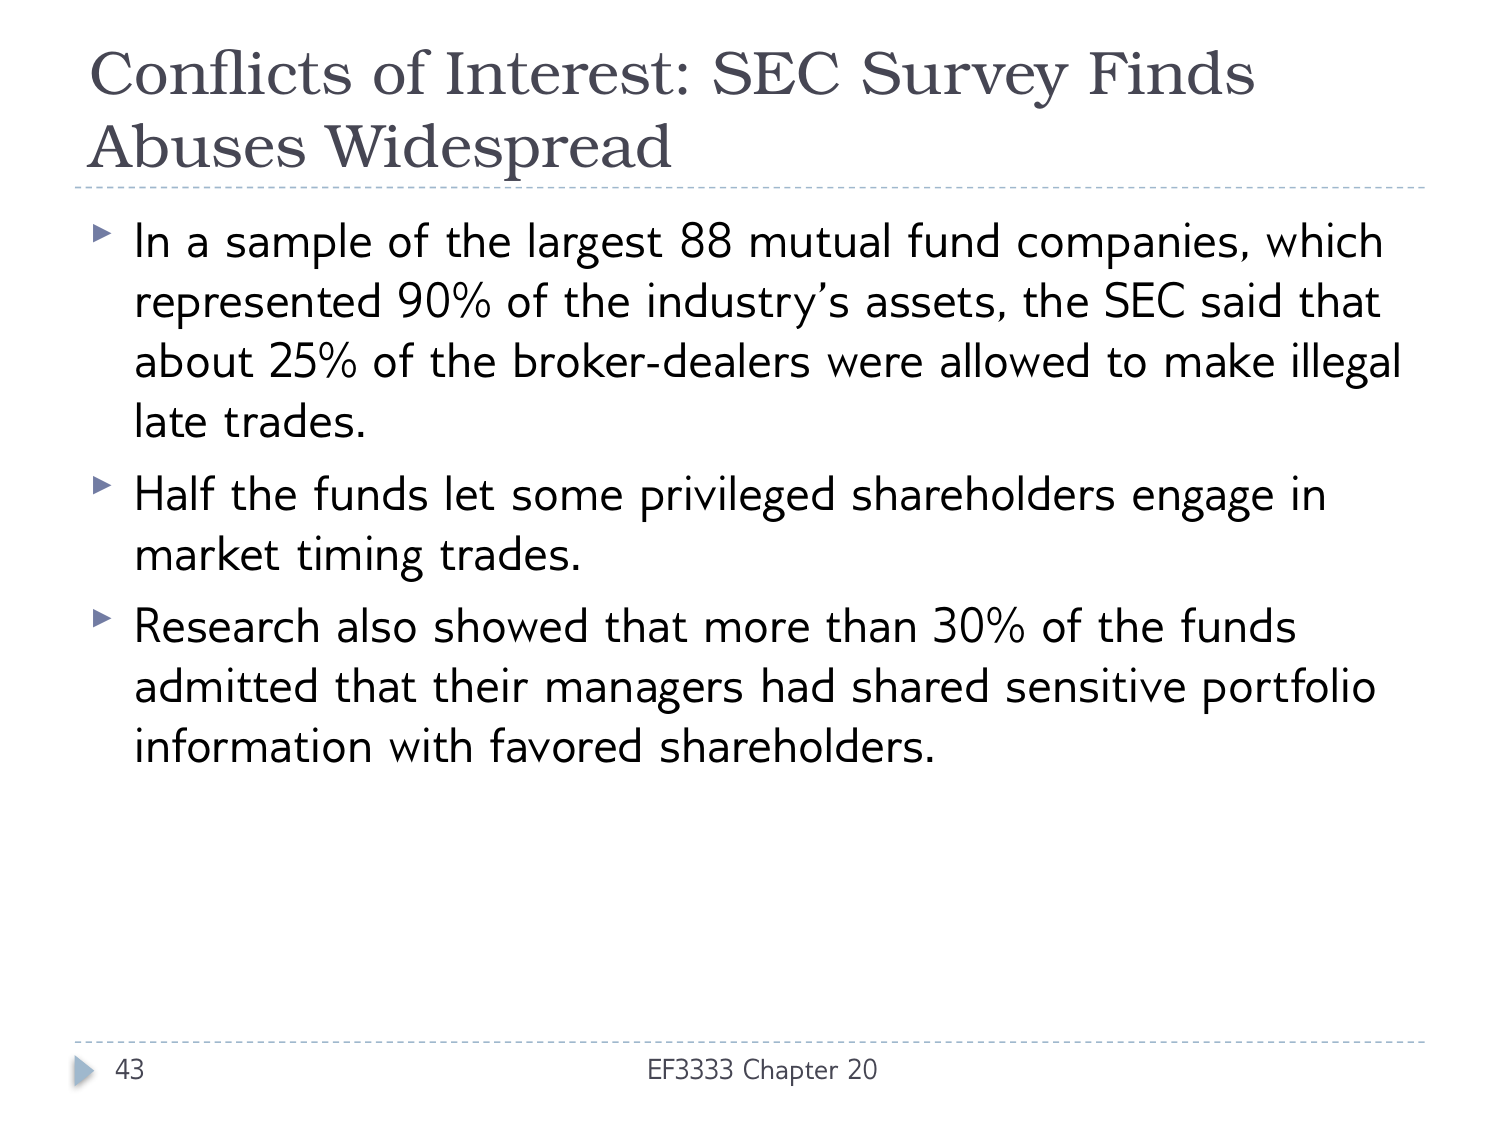

# Conflicts of Interest: SEC Survey Finds Abuses Widespread
In a sample of the largest 88 mutual fund companies, which represented 90% of the industry’s assets, the SEC said that about 25% of the broker-dealers were allowed to make illegal late trades.
Half the funds let some privileged shareholders engage in market timing trades.
Research also showed that more than 30% of the funds admitted that their managers had shared sensitive portfolio information with favored shareholders.
43
EF3333 Chapter 20